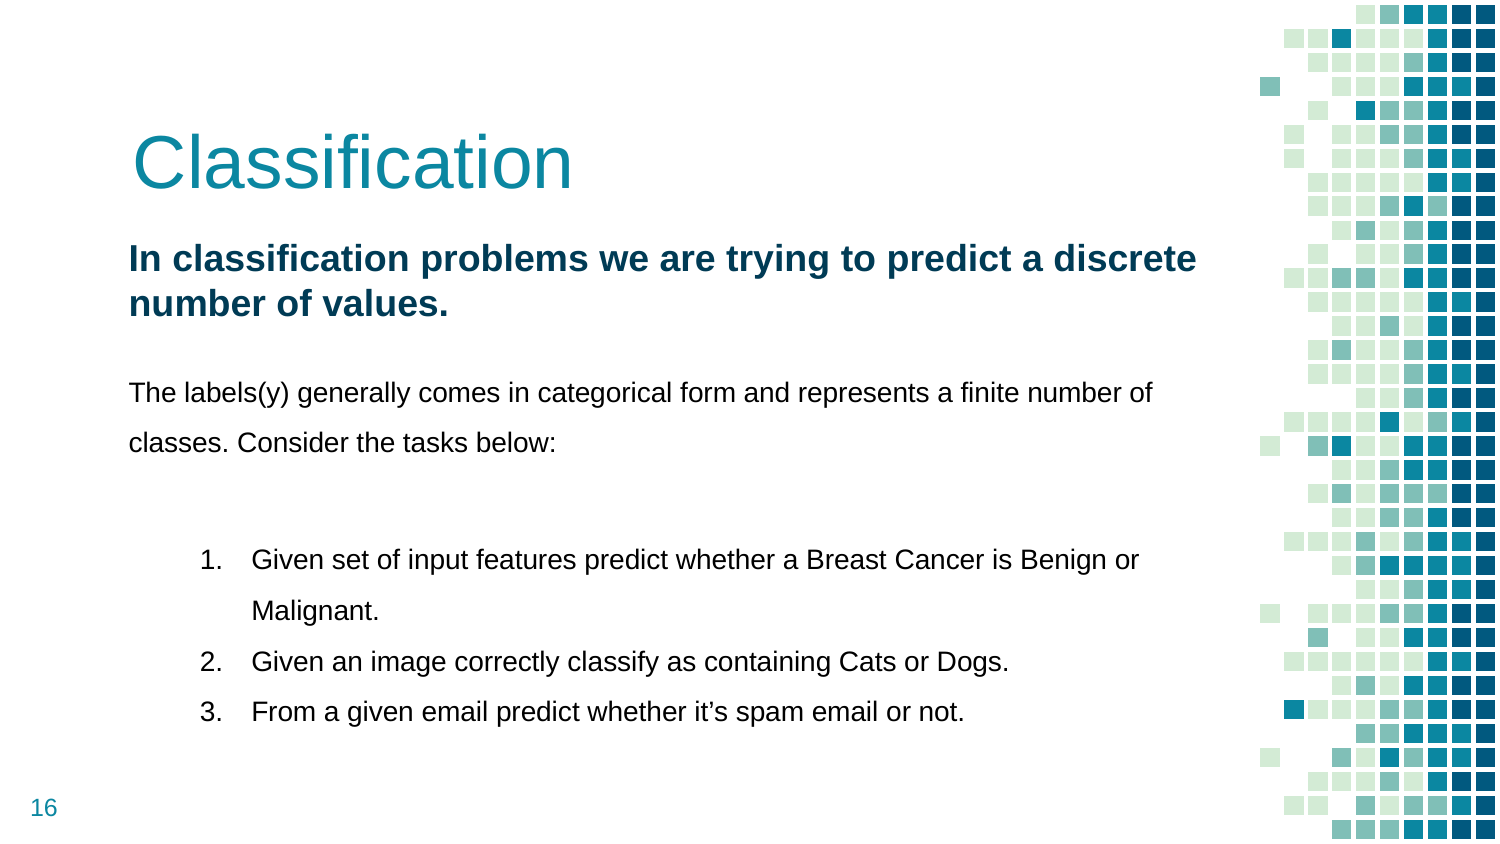

# Classification
In classification problems we are trying to predict a discrete number of values.
The labels(y) generally comes in categorical form and represents a finite number of classes. Consider the tasks below:
Given set of input features predict whether a Breast Cancer is Benign or Malignant.
Given an image correctly classify as containing Cats or Dogs.
From a given email predict whether it’s spam email or not.
16